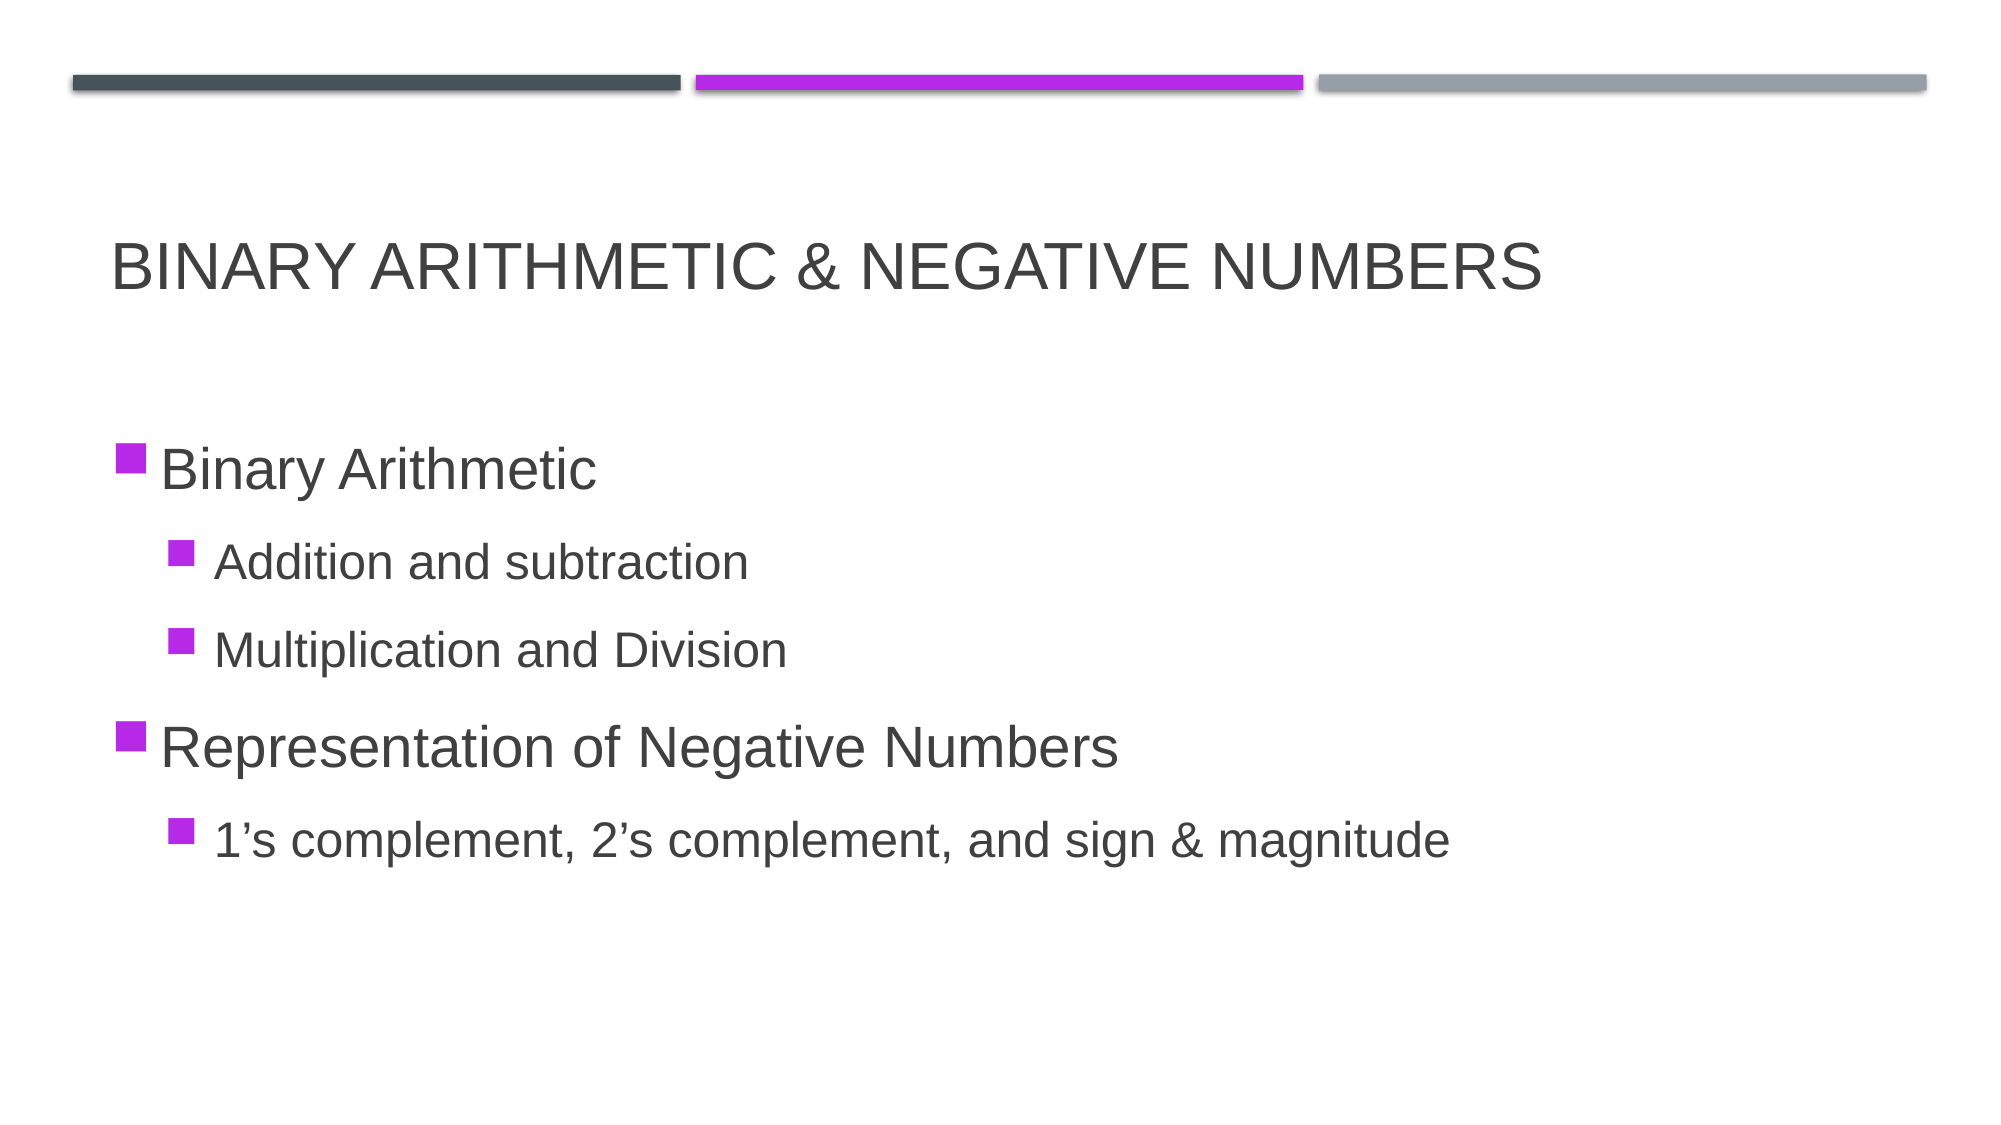

# Binary Arithmetic & Negative Numbers
Binary Arithmetic
Addition and subtraction
Multiplication and Division
Representation of Negative Numbers
1’s complement, 2’s complement, and sign & magnitude